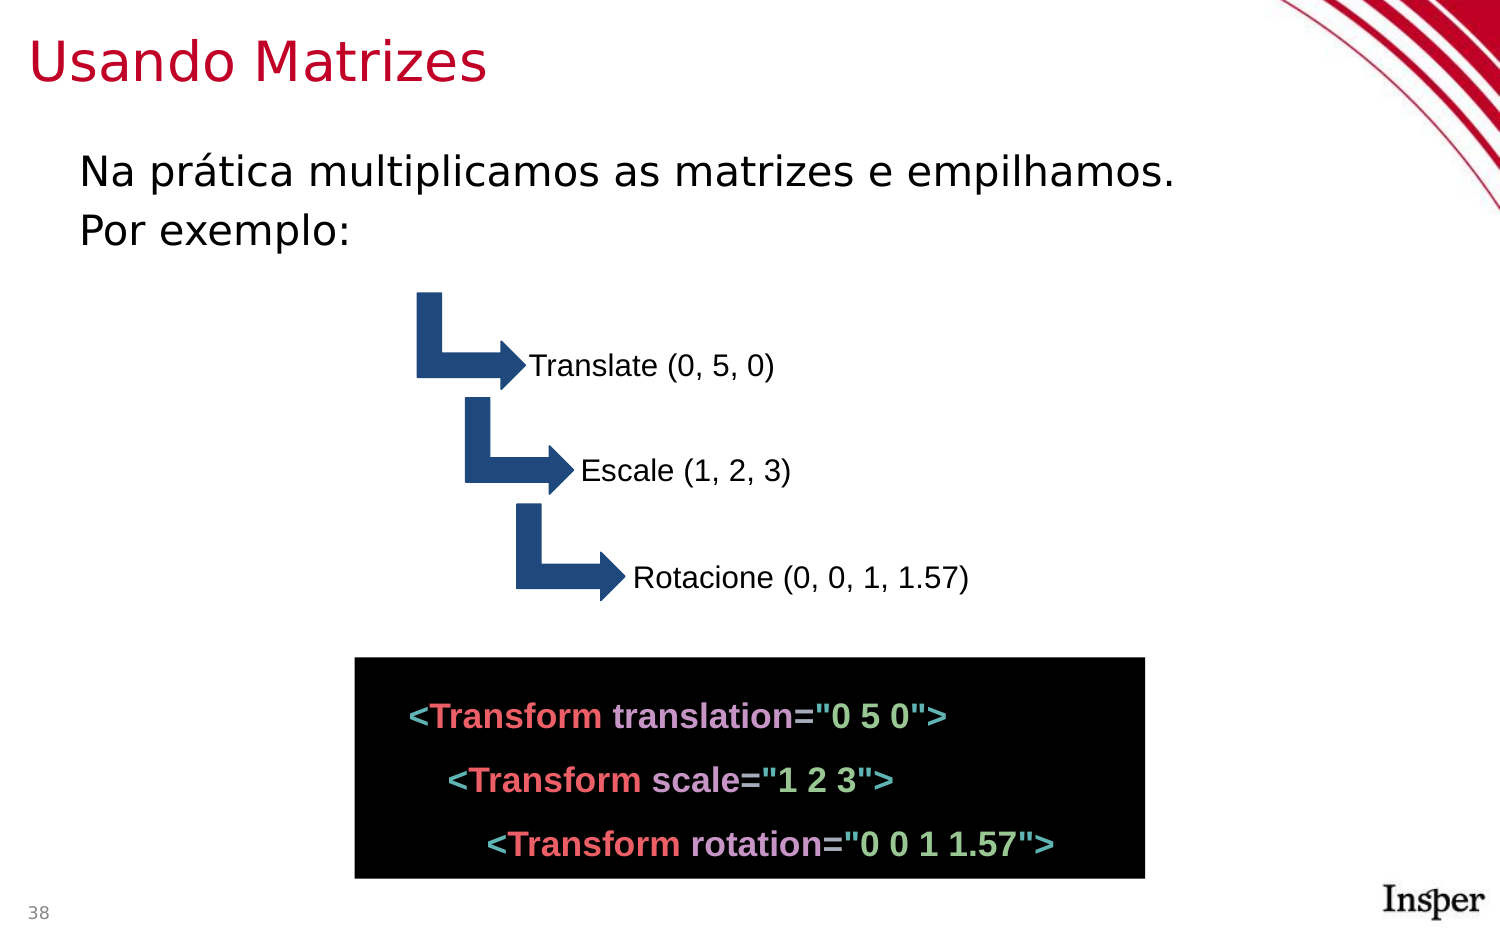

# Usando Matrizes
Na prática multiplicamos as matrizes e empilhamos.
Por exemplo:

Translate (0, 5, 0)

Escale (1, 2, 3)

Rotacione (0, 0, 1, 1.57)
    <Transform translation="0 5 0">
        <Transform scale="1 2 3">
            <Transform rotation="0 0 1 1.57">
38